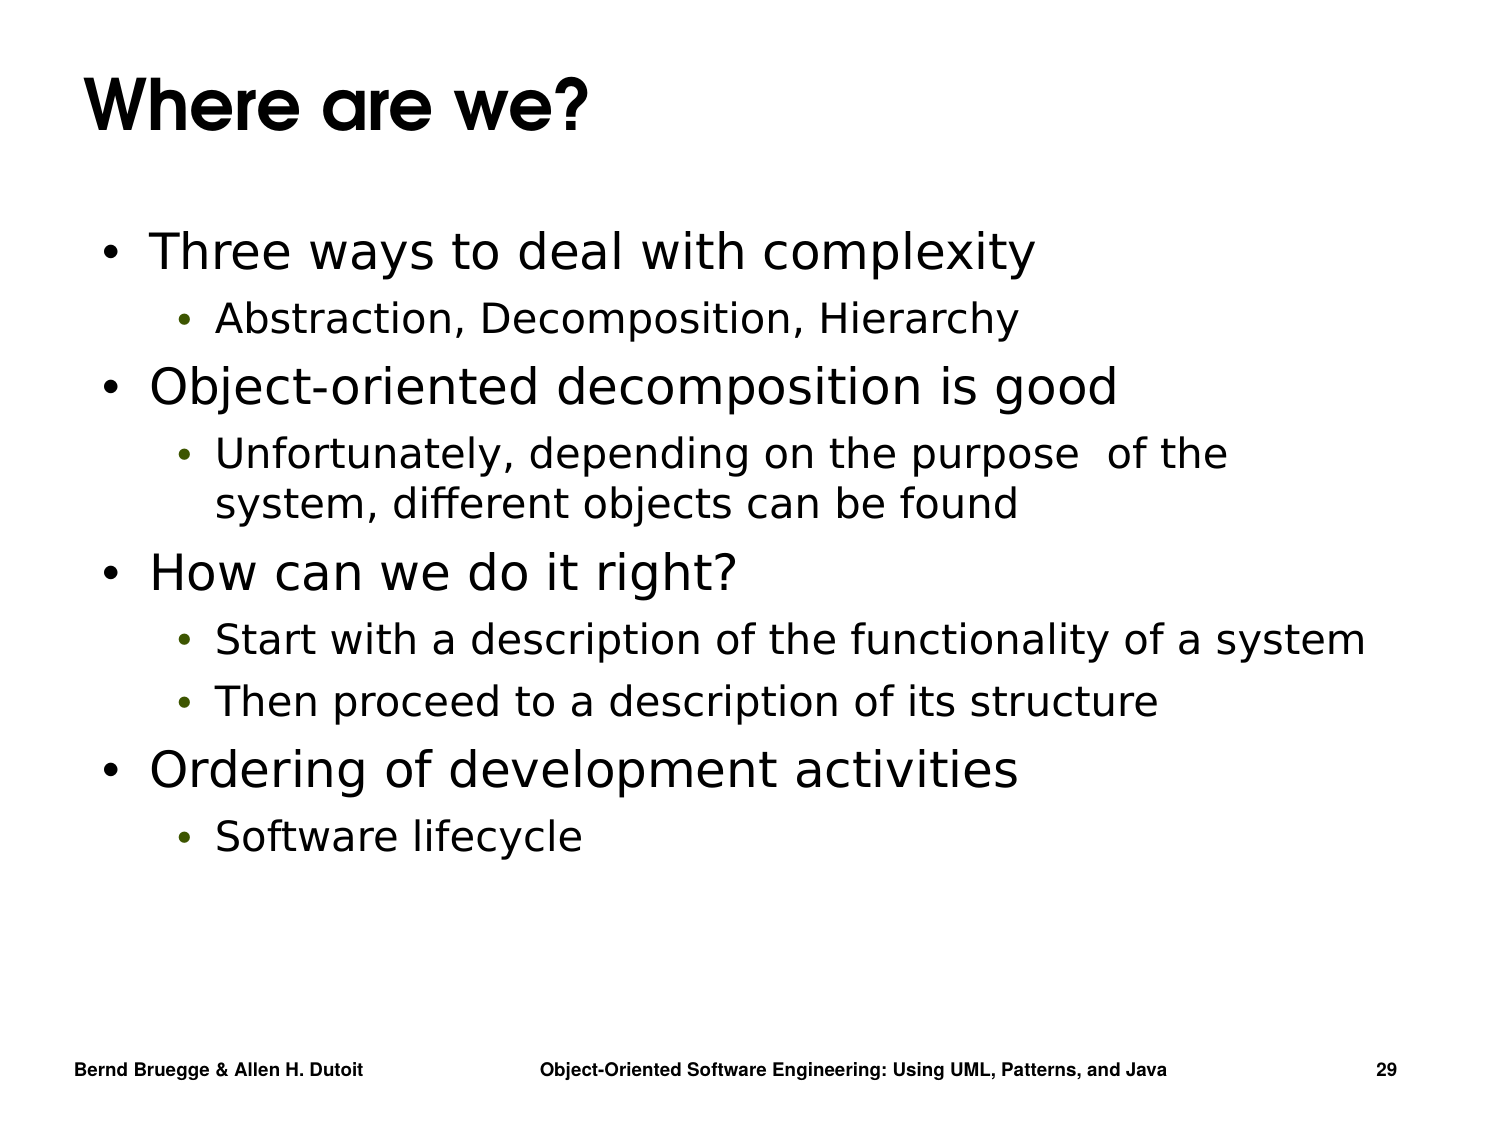

# Where are we?
Three ways to deal with complexity
Abstraction, Decomposition, Hierarchy
Object-oriented decomposition is good
Unfortunately, depending on the purpose  of the system, different objects can be found
How can we do it right?
Start with a description of the functionality of a system
Then proceed to a description of its structure
Ordering of development activities
Software lifecycle